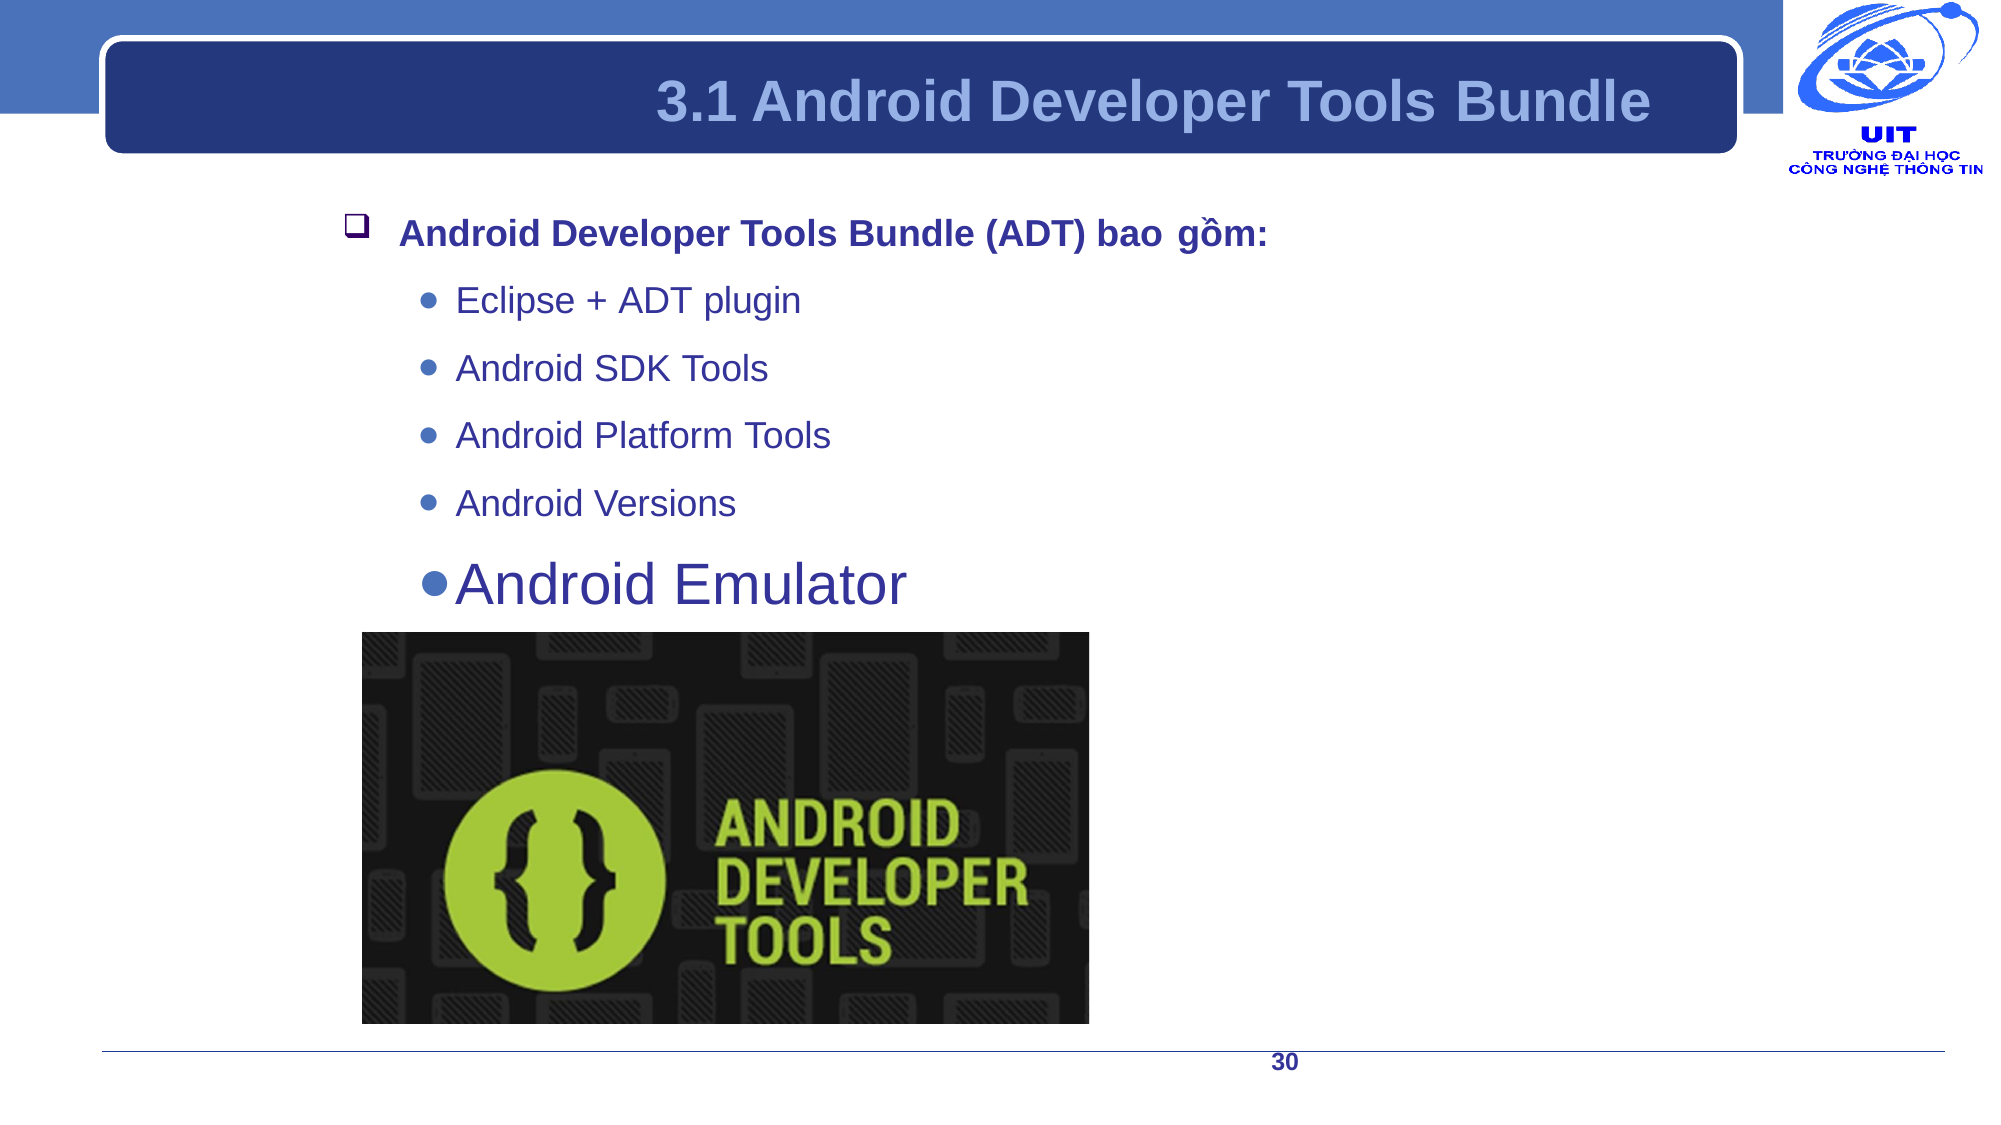

# 3.1 Android Developer Tools Bundle
Android Developer Tools Bundle (ADT) bao gồm:
Eclipse + ADT plugin
Android SDK Tools
Android Platform Tools
Android Versions
Android Emulator

30